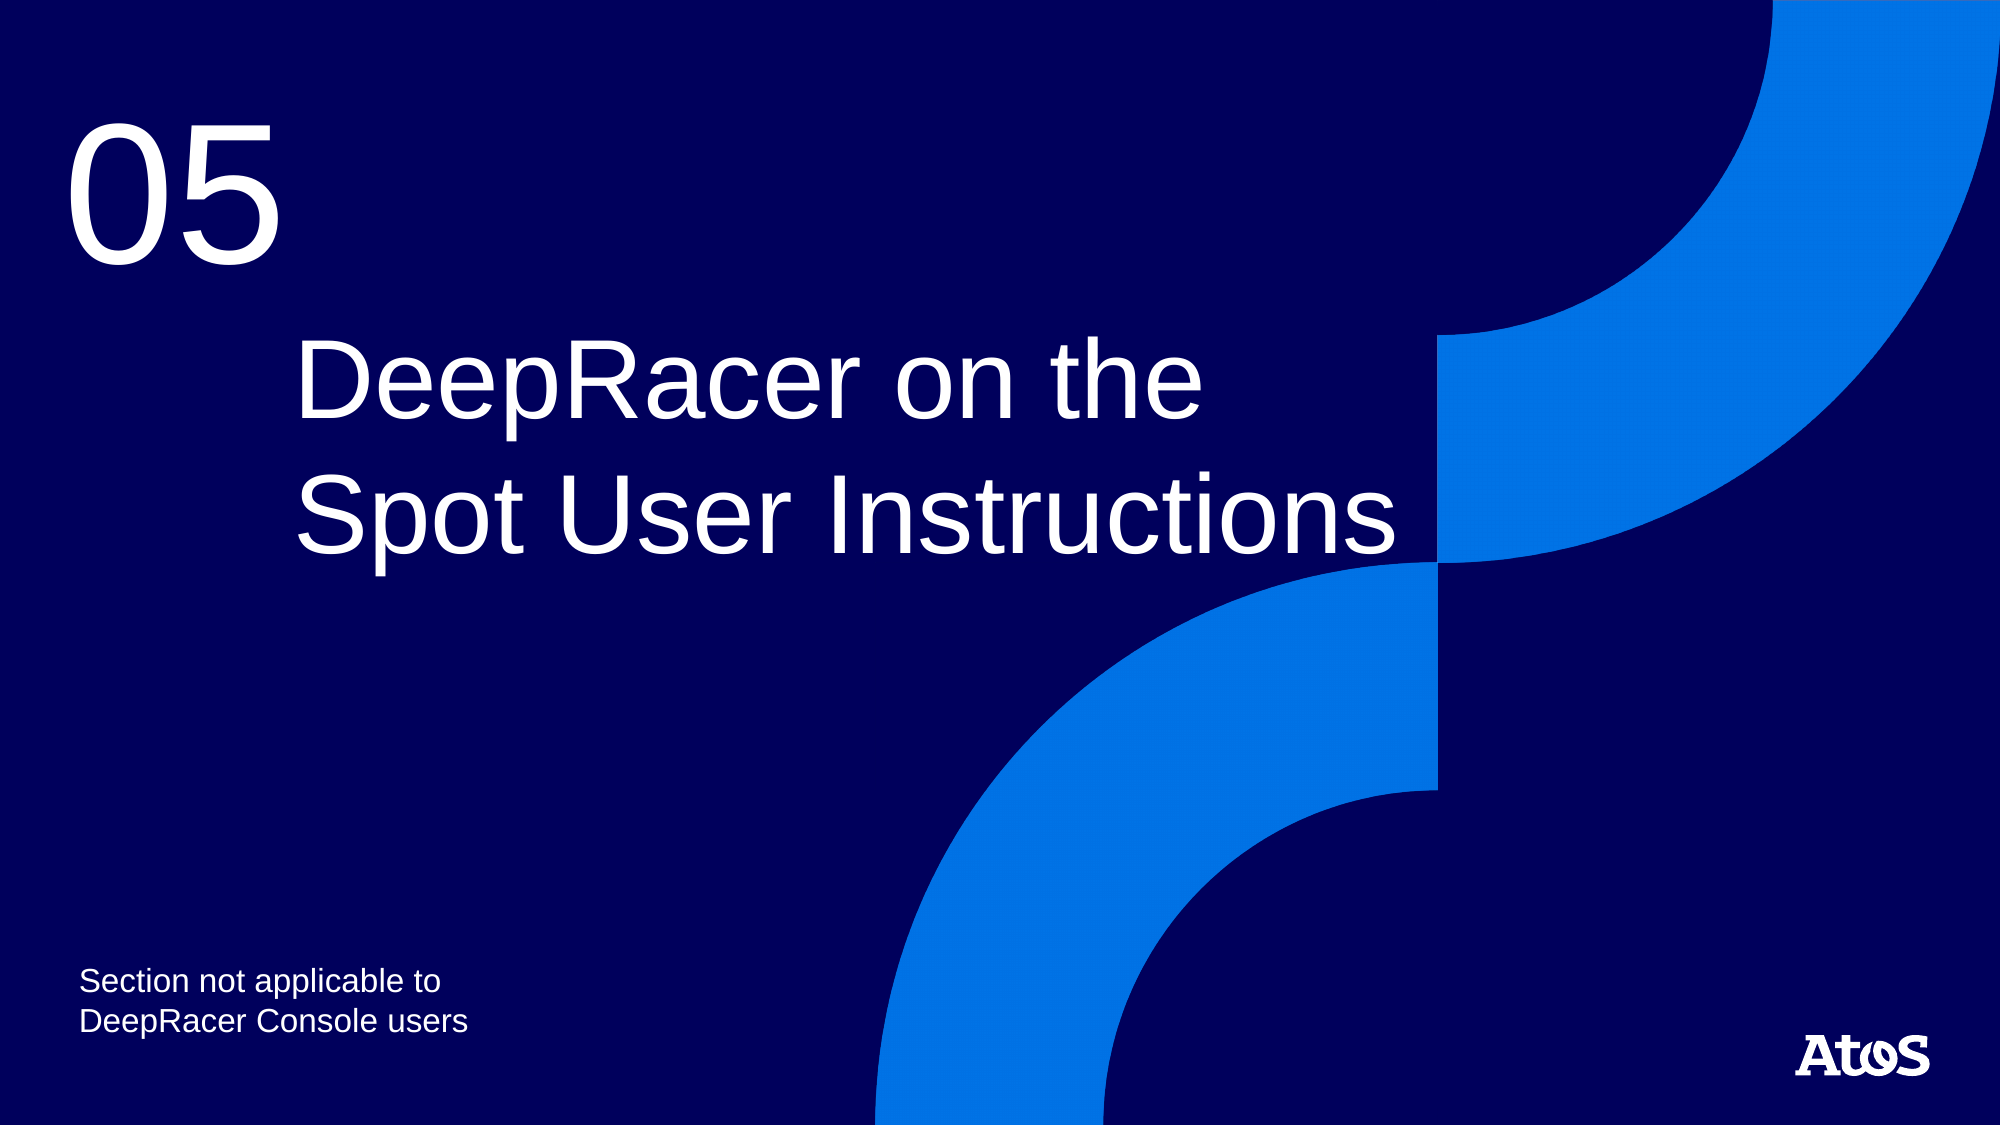

05
# DeepRacer on the Spot User Instructions
Section not applicable to DeepRacer Console users